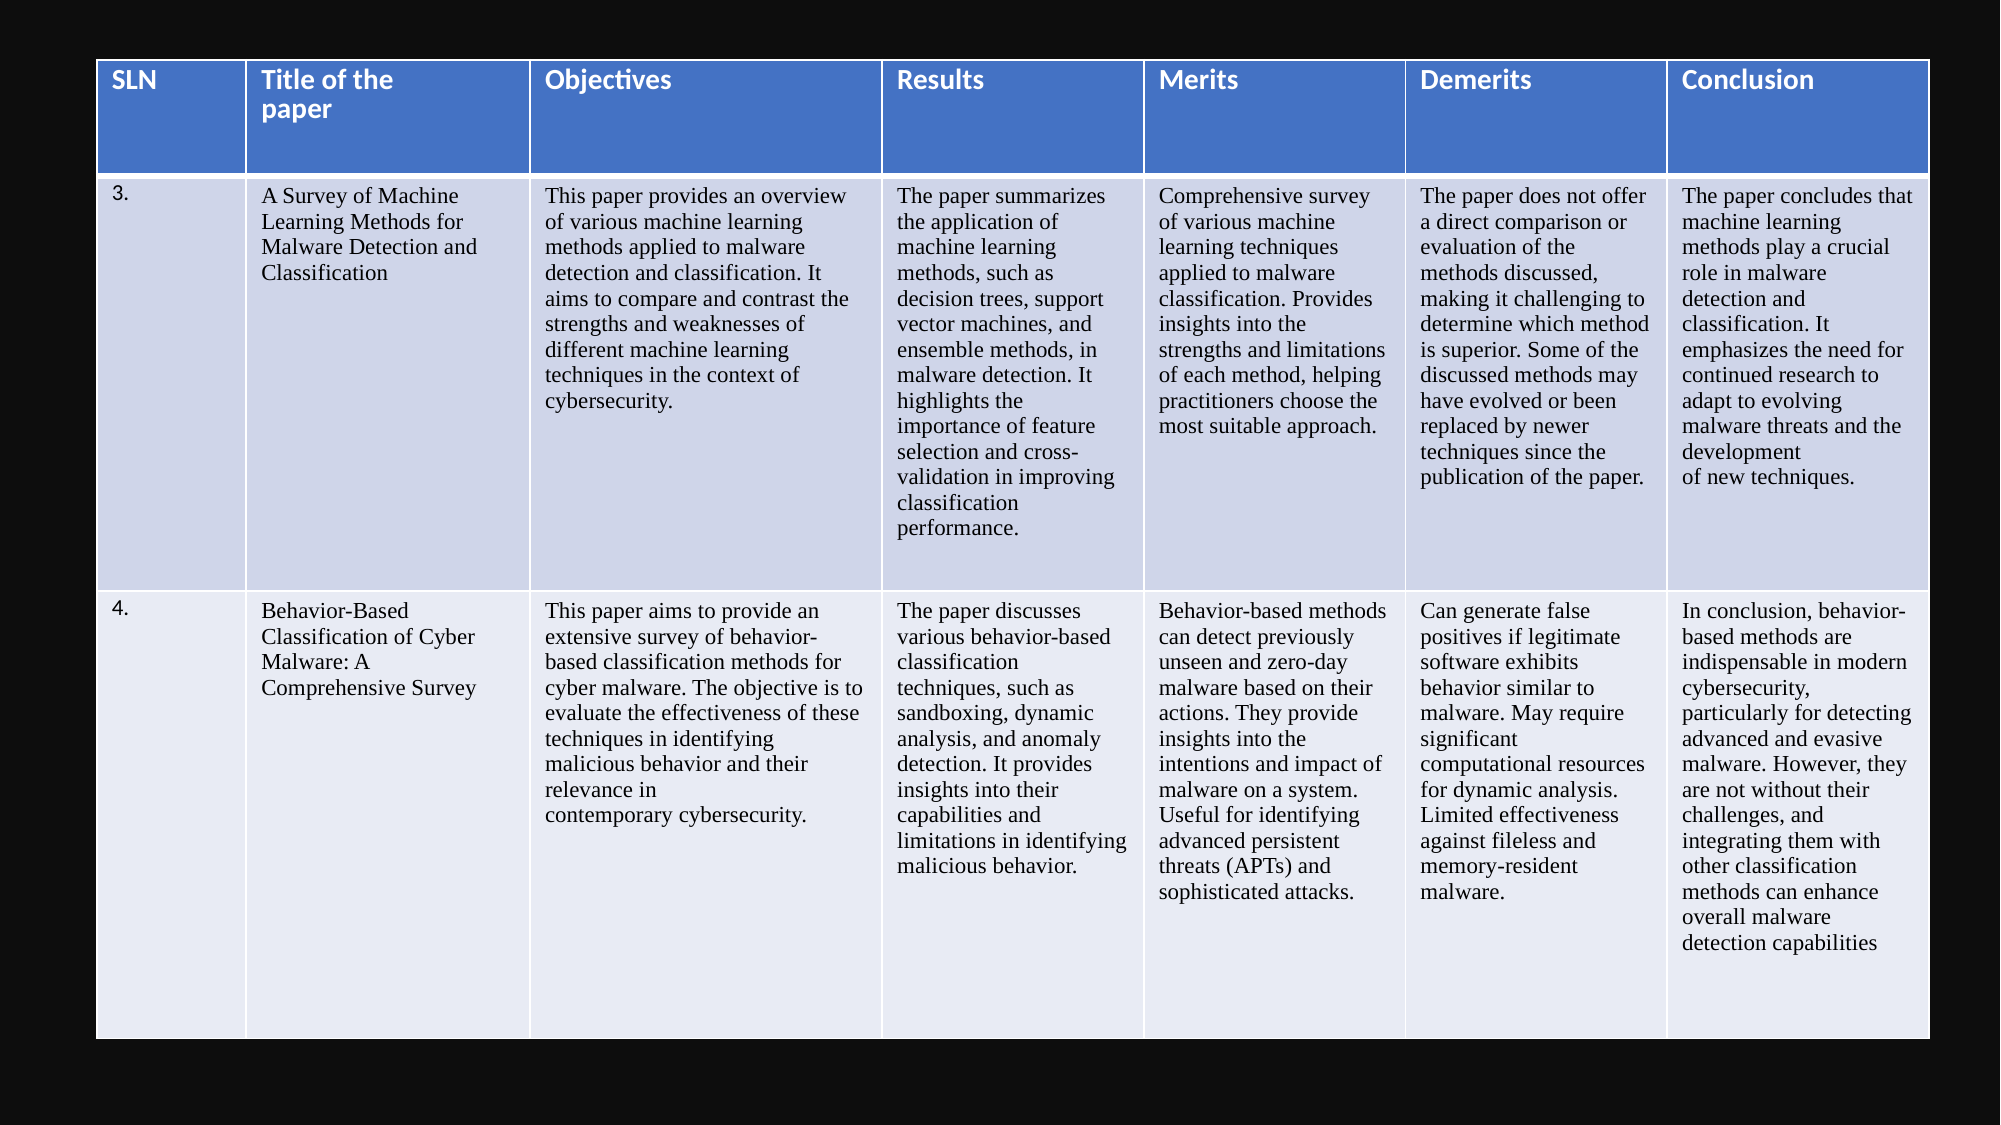

| SLN | Title of the paper | Objectives | Results | Merits | Demerits | Conclusion |
| --- | --- | --- | --- | --- | --- | --- |
| 3. | A Survey of Machine Learning Methods for Malware Detection and Classification | This paper provides an overview of various machine learning methods applied to malware detection and classification. It aims to compare and contrast the strengths and weaknesses of different machine learning techniques in the context of cybersecurity. | The paper summarizes the application of machine learning methods, such as decision trees, support vector machines, and ensemble methods, in malware detection. It highlights the importance of feature selection and cross-validation in improving classification performance. | Comprehensive survey of various machine learning techniques applied to malware classification. Provides insights into the strengths and limitations of each method, helping practitioners choose the most suitable approach. | The paper does not offer a direct comparison or evaluation of the methods discussed, making it challenging to determine which method is superior. Some of the discussed methods may have evolved or been replaced by newer techniques since the publication of the paper. | The paper concludes that machine learning methods play a crucial role in malware detection and classification. It emphasizes the need for continued research to adapt to evolving malware threats and the development of new techniques. |
| 4. | Behavior-Based Classification of Cyber Malware: A Comprehensive Survey | This paper aims to provide an extensive survey of behavior-based classification methods for cyber malware. The objective is to evaluate the effectiveness of these techniques in identifying malicious behavior and their relevance in contemporary cybersecurity. | The paper discusses various behavior-based classification techniques, such as sandboxing, dynamic analysis, and anomaly detection. It provides insights into their capabilities and limitations in identifying malicious behavior. | Behavior-based methods can detect previously unseen and zero-day malware based on their actions. They provide insights into the intentions and impact of malware on a system. Useful for identifying advanced persistent threats (APTs) and sophisticated attacks. | Can generate false positives if legitimate software exhibits behavior similar to malware. May require significant computational resources for dynamic analysis. Limited effectiveness against fileless and memory-resident malware. | In conclusion, behavior-based methods are indispensable in modern cybersecurity, particularly for detecting advanced and evasive malware. However, they are not without their challenges, and integrating them with other classification methods can enhance overall malware detection capabilities |